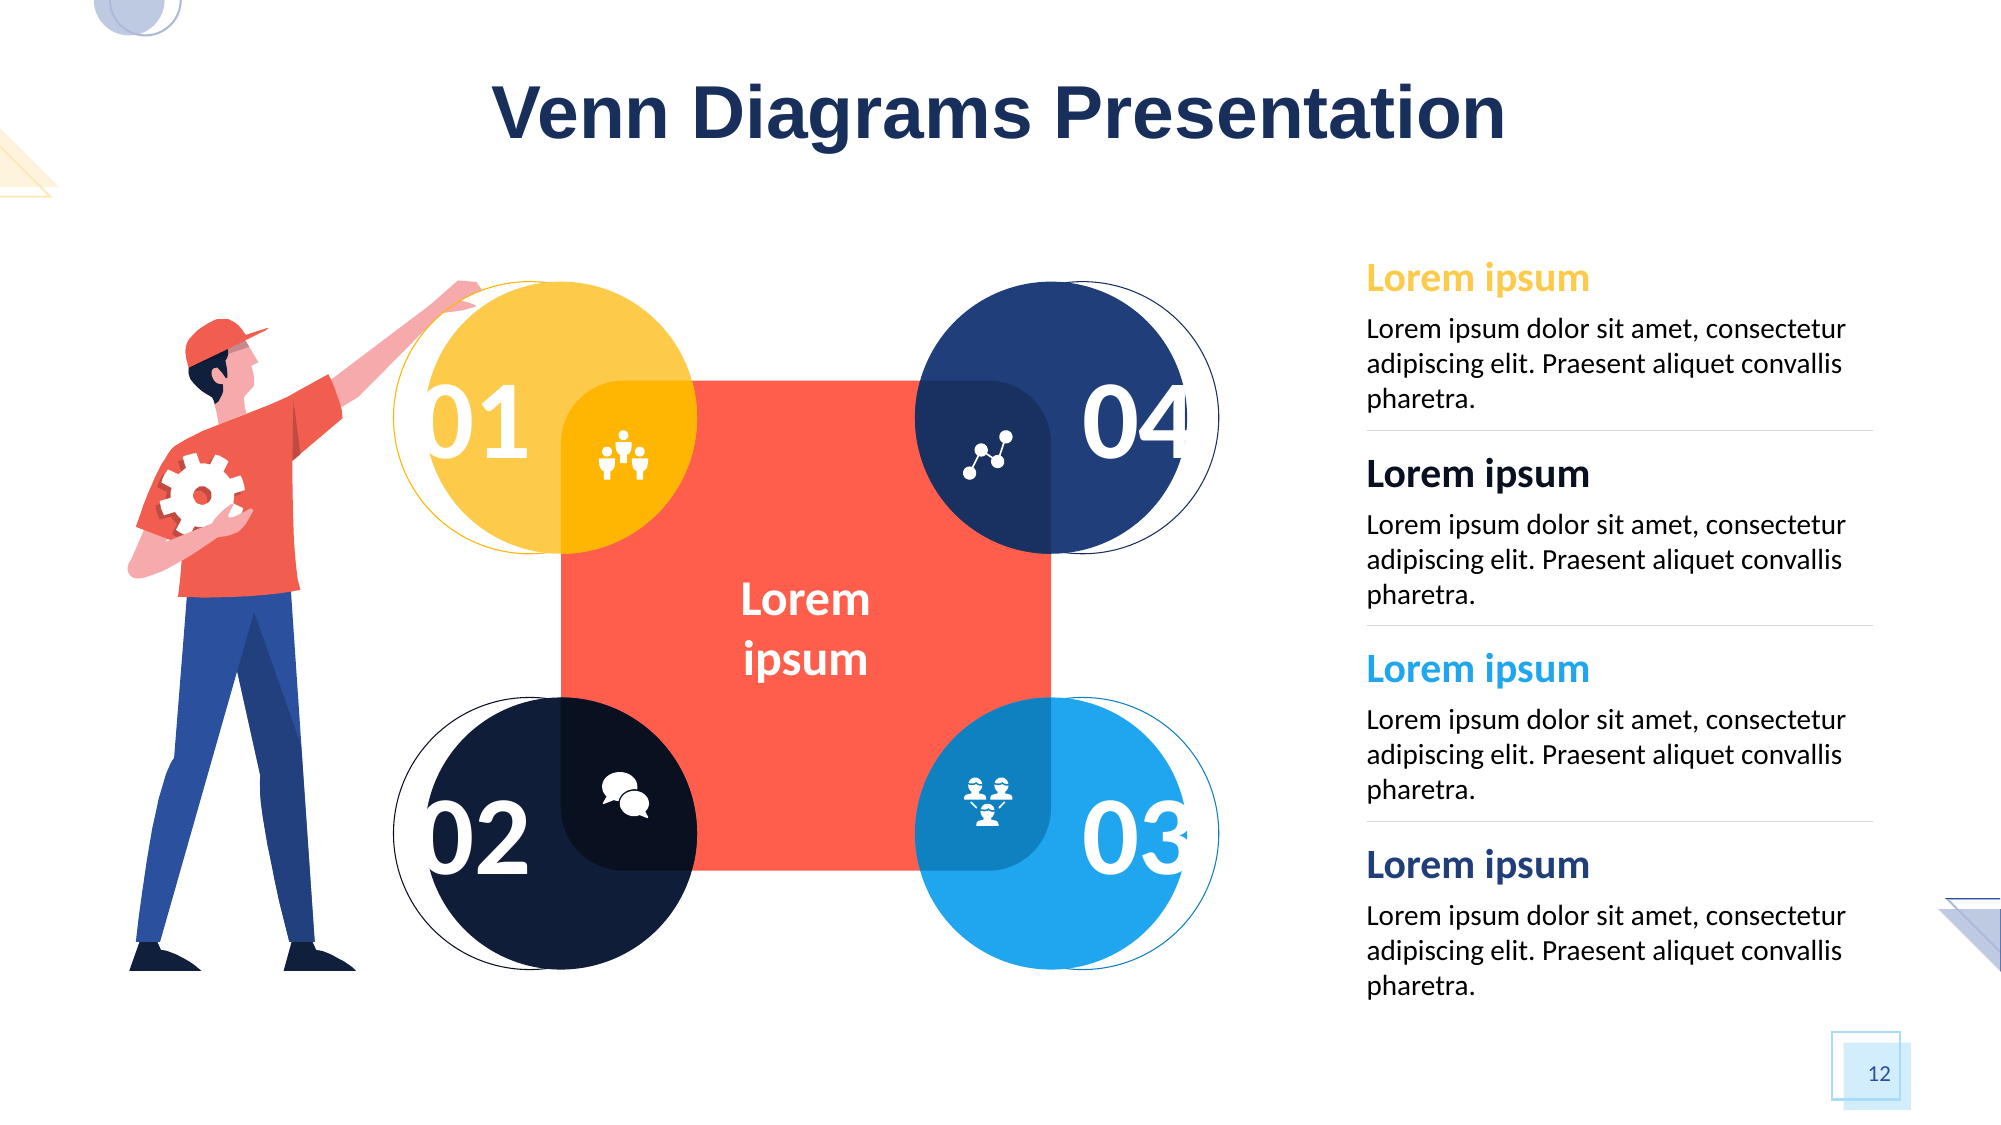

# Venn Diagrams Presentation
Lorem ipsum
Lorem ipsum dolor sit amet, consectetur adipiscing elit. Praesent aliquet convallis pharetra.
Lorem ipsum
Lorem ipsum dolor sit amet, consectetur adipiscing elit. Praesent aliquet convallis pharetra.
Lorem ipsum
Lorem ipsum dolor sit amet, consectetur adipiscing elit. Praesent aliquet convallis pharetra.
Lorem ipsum
Lorem ipsum dolor sit amet, consectetur adipiscing elit. Praesent aliquet convallis pharetra.

01
04

Lorem ipsum

02
03

12